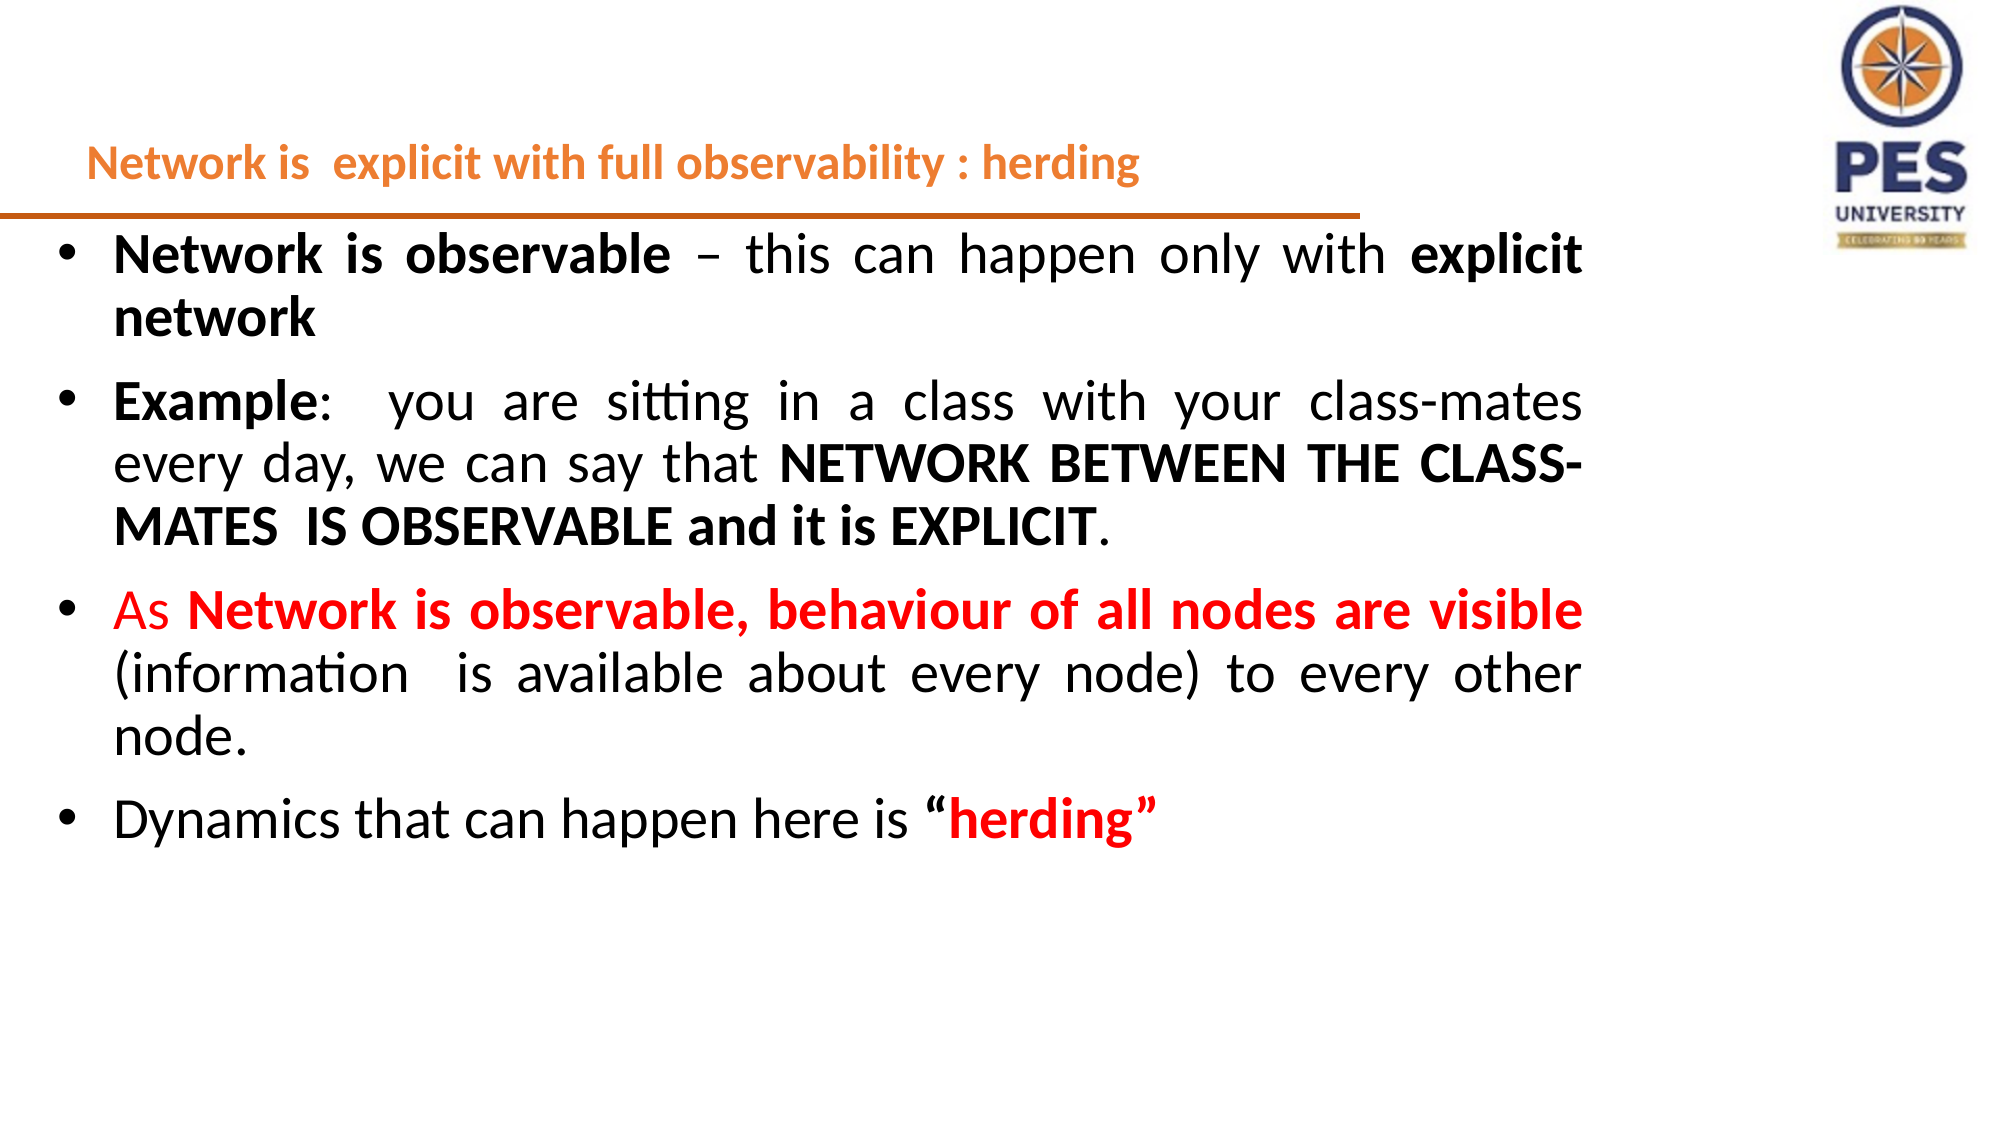

Network is  explicit with full observability : herding
Network is observable – this can happen only with explicit network
Example:  you are sitting in a class with your class-mates every day, we can say that NETWORK BETWEEN THE CLASS-MATES  IS OBSERVABLE and it is EXPLICIT.
As Network is observable, behaviour of all nodes are visible (information  is available about every node) to every other node.
Dynamics that can happen here is “herding”